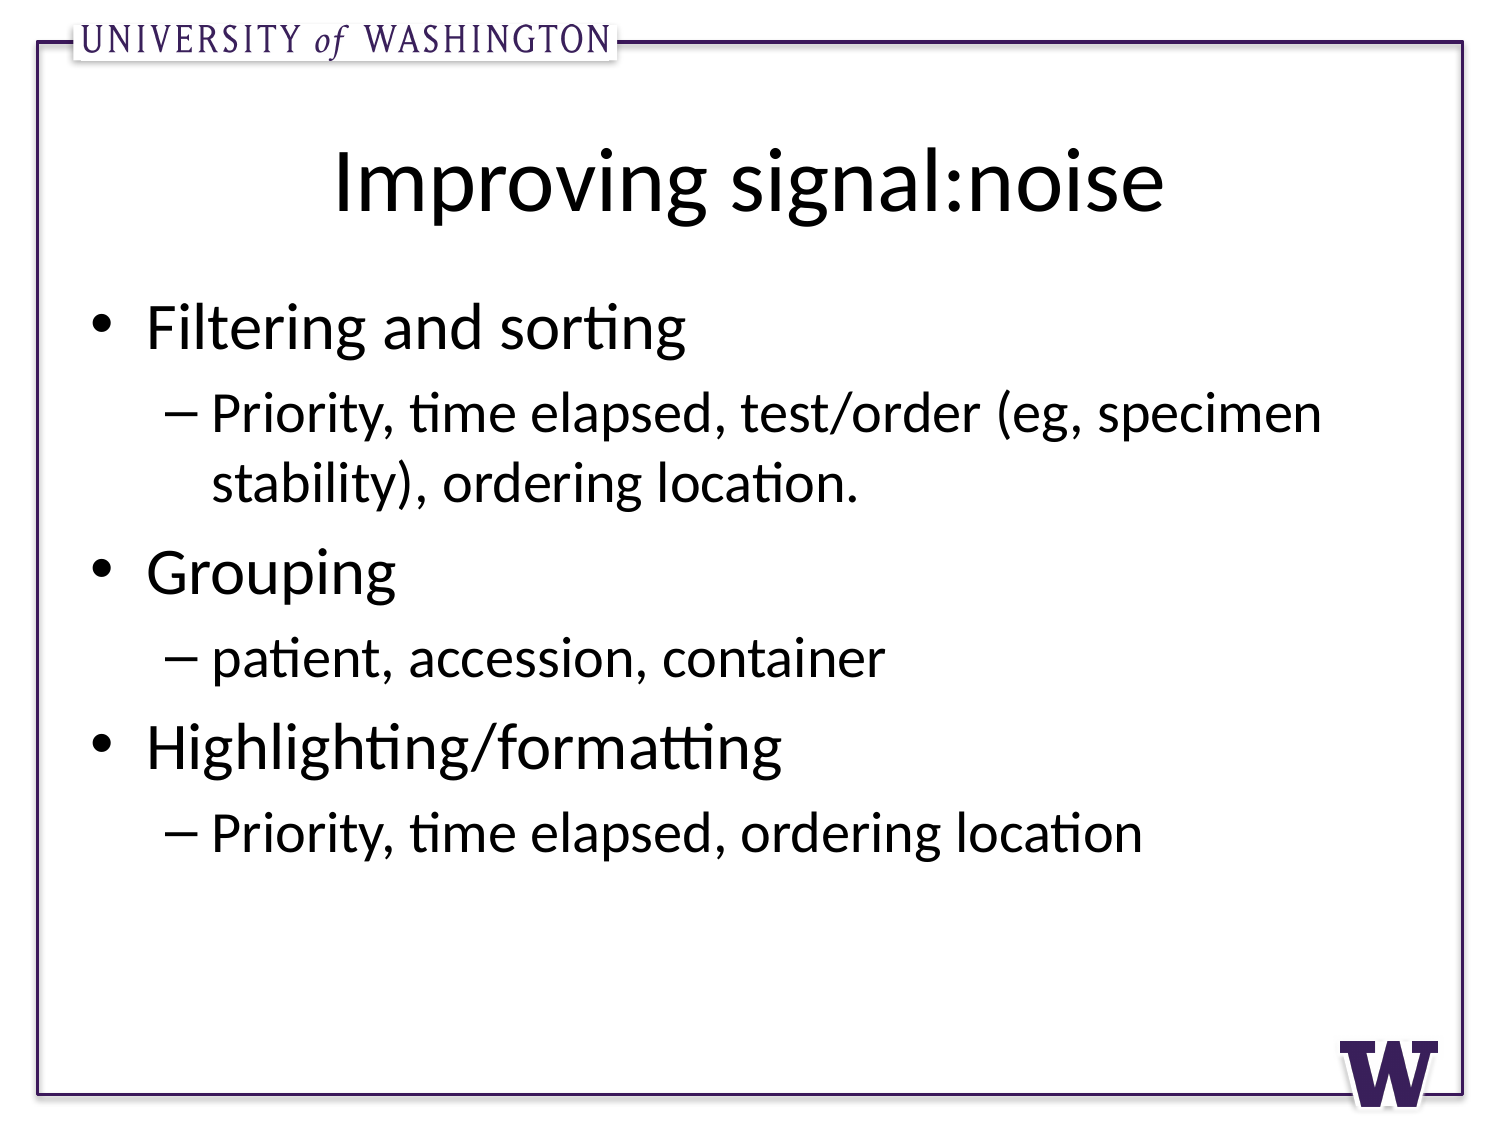

# Improving signal:noise
Filtering and sorting
Priority, time elapsed, test/order (eg, specimen stability), ordering location.
Grouping
patient, accession, container
Highlighting/formatting
Priority, time elapsed, ordering location